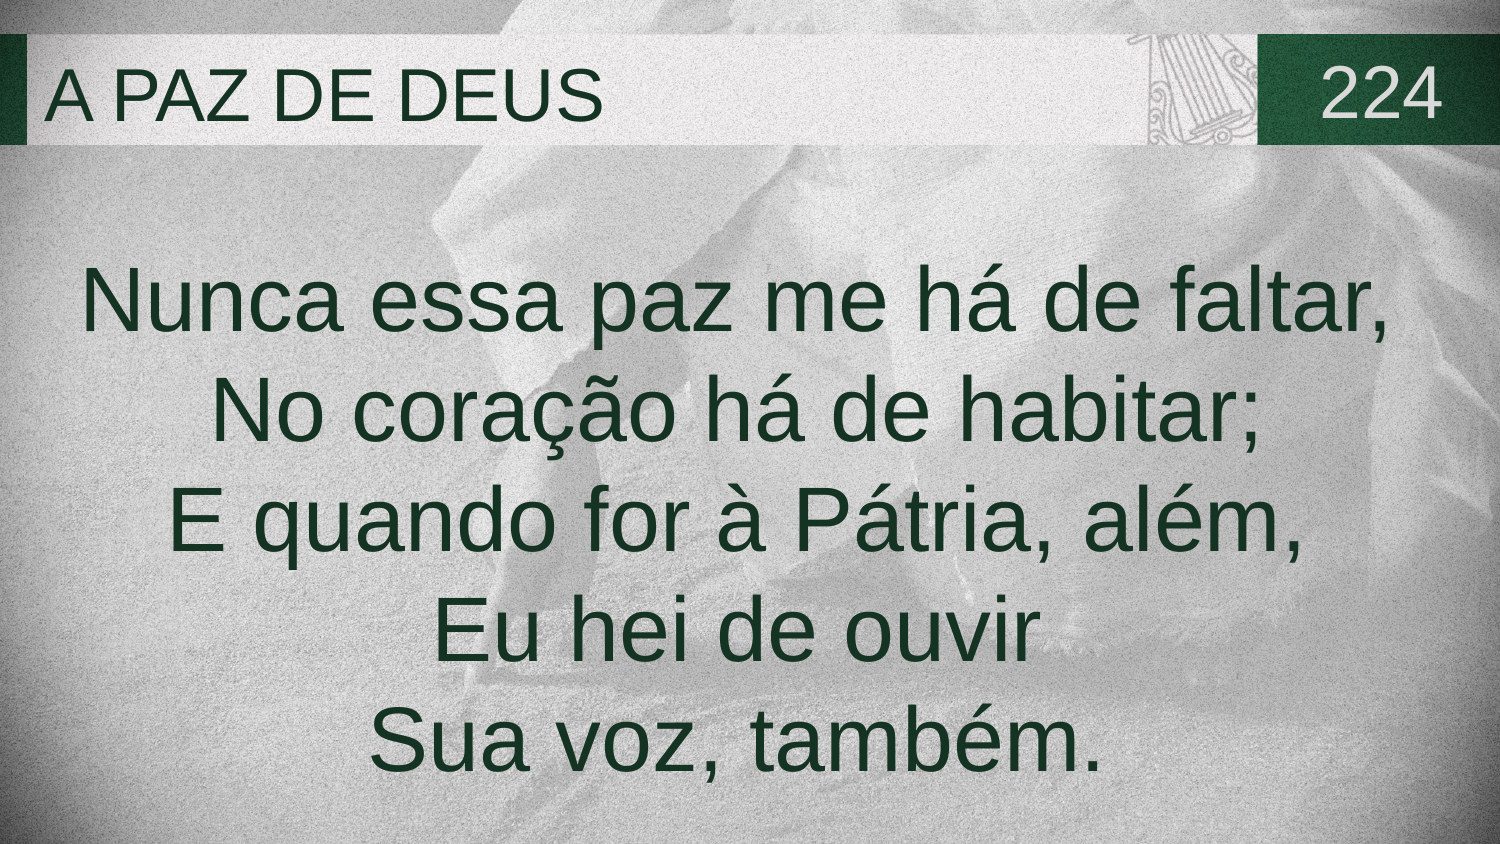

# A PAZ DE DEUS
224
Nunca essa paz me há de faltar,
No coração há de habitar;
E quando for à Pátria, além,
Eu hei de ouvir
Sua voz, também.